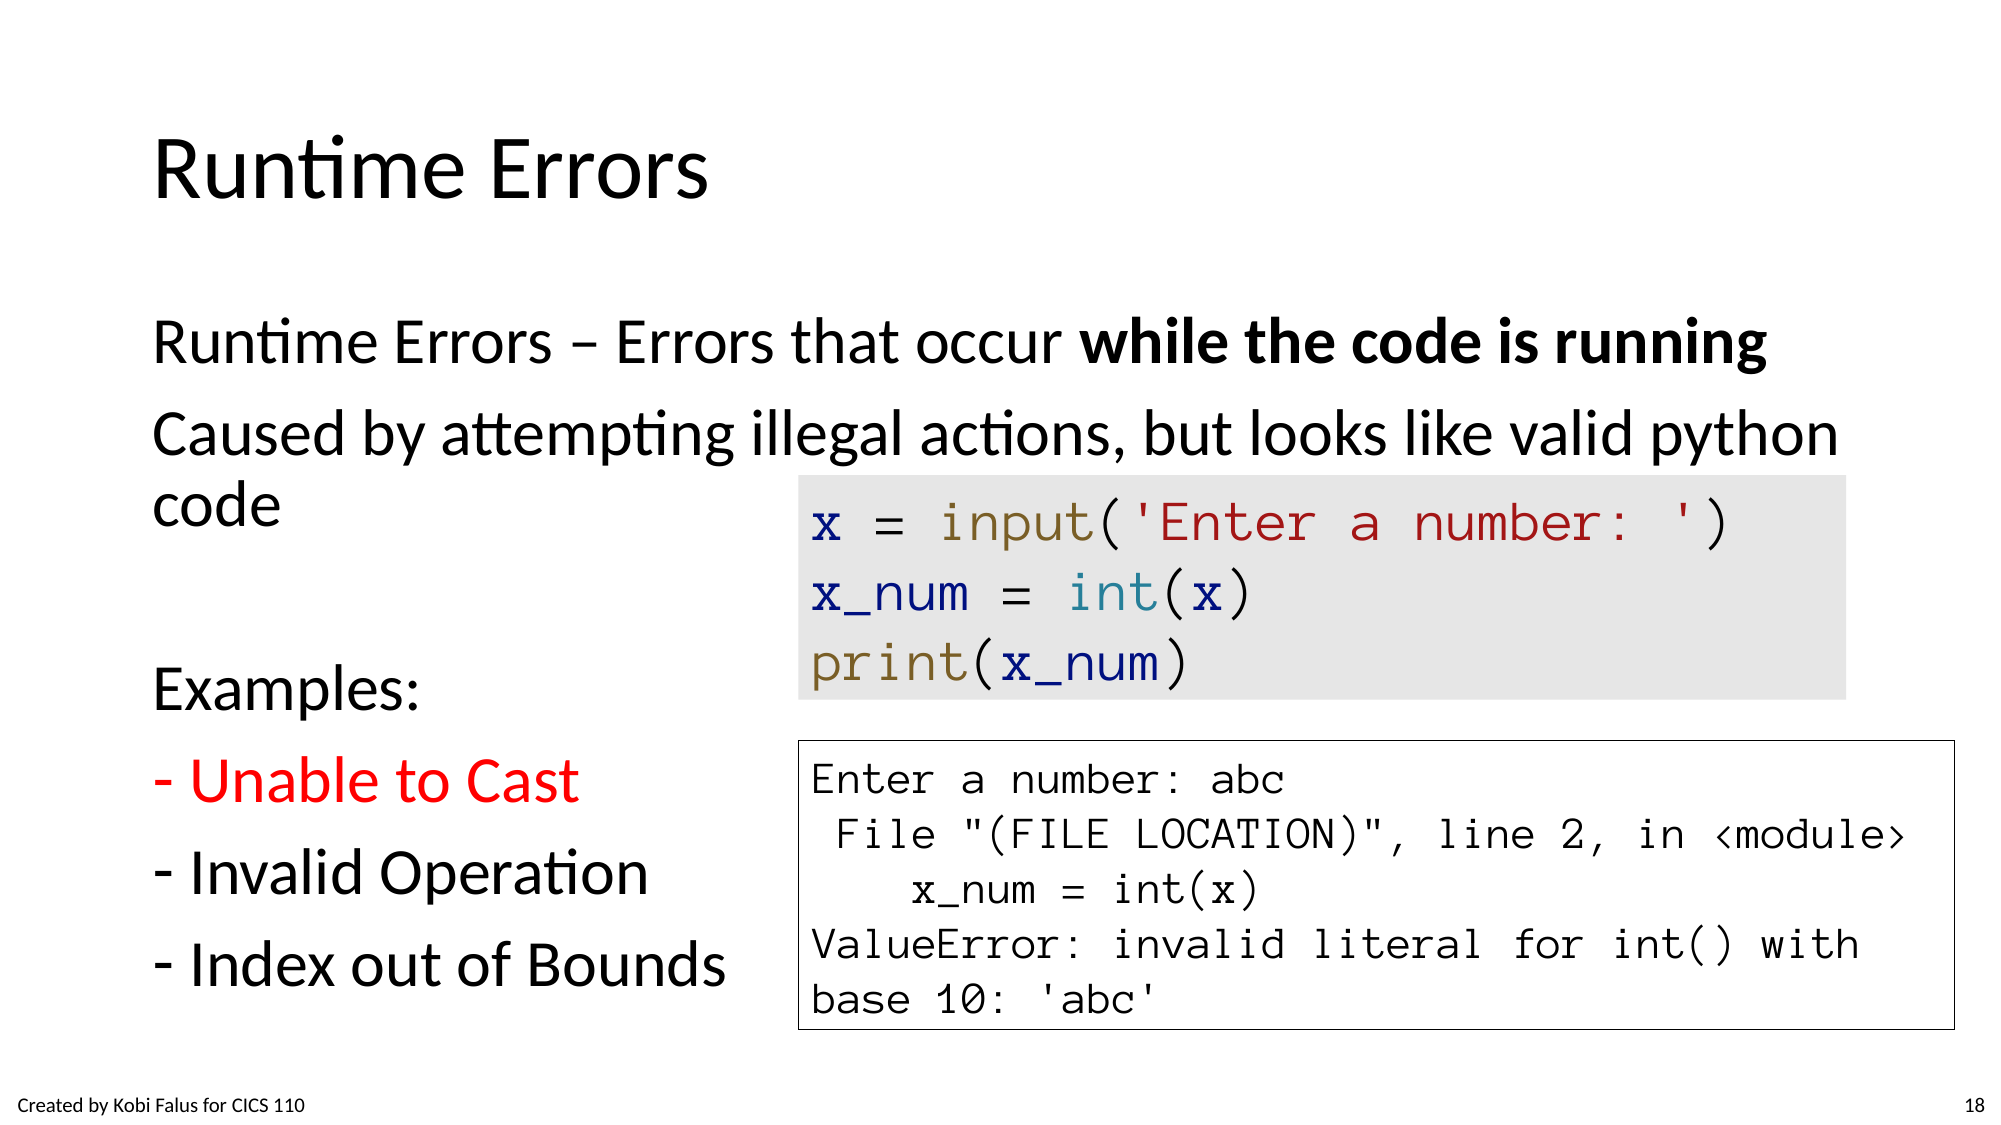

# Runtime Errors
Runtime Errors – Errors that occur while the code is running
Caused by attempting illegal actions, but looks like valid python code

Examples:
Unable to Cast
Invalid Operation
Index out of Bounds
x = input('Enter a number: ')
x_num = int(x)
print(x_num)
Enter a number: abc
 File "(FILE LOCATION)", line 2, in <module>
    x_num = int(x)
ValueError: invalid literal for int() with base 10: 'abc'